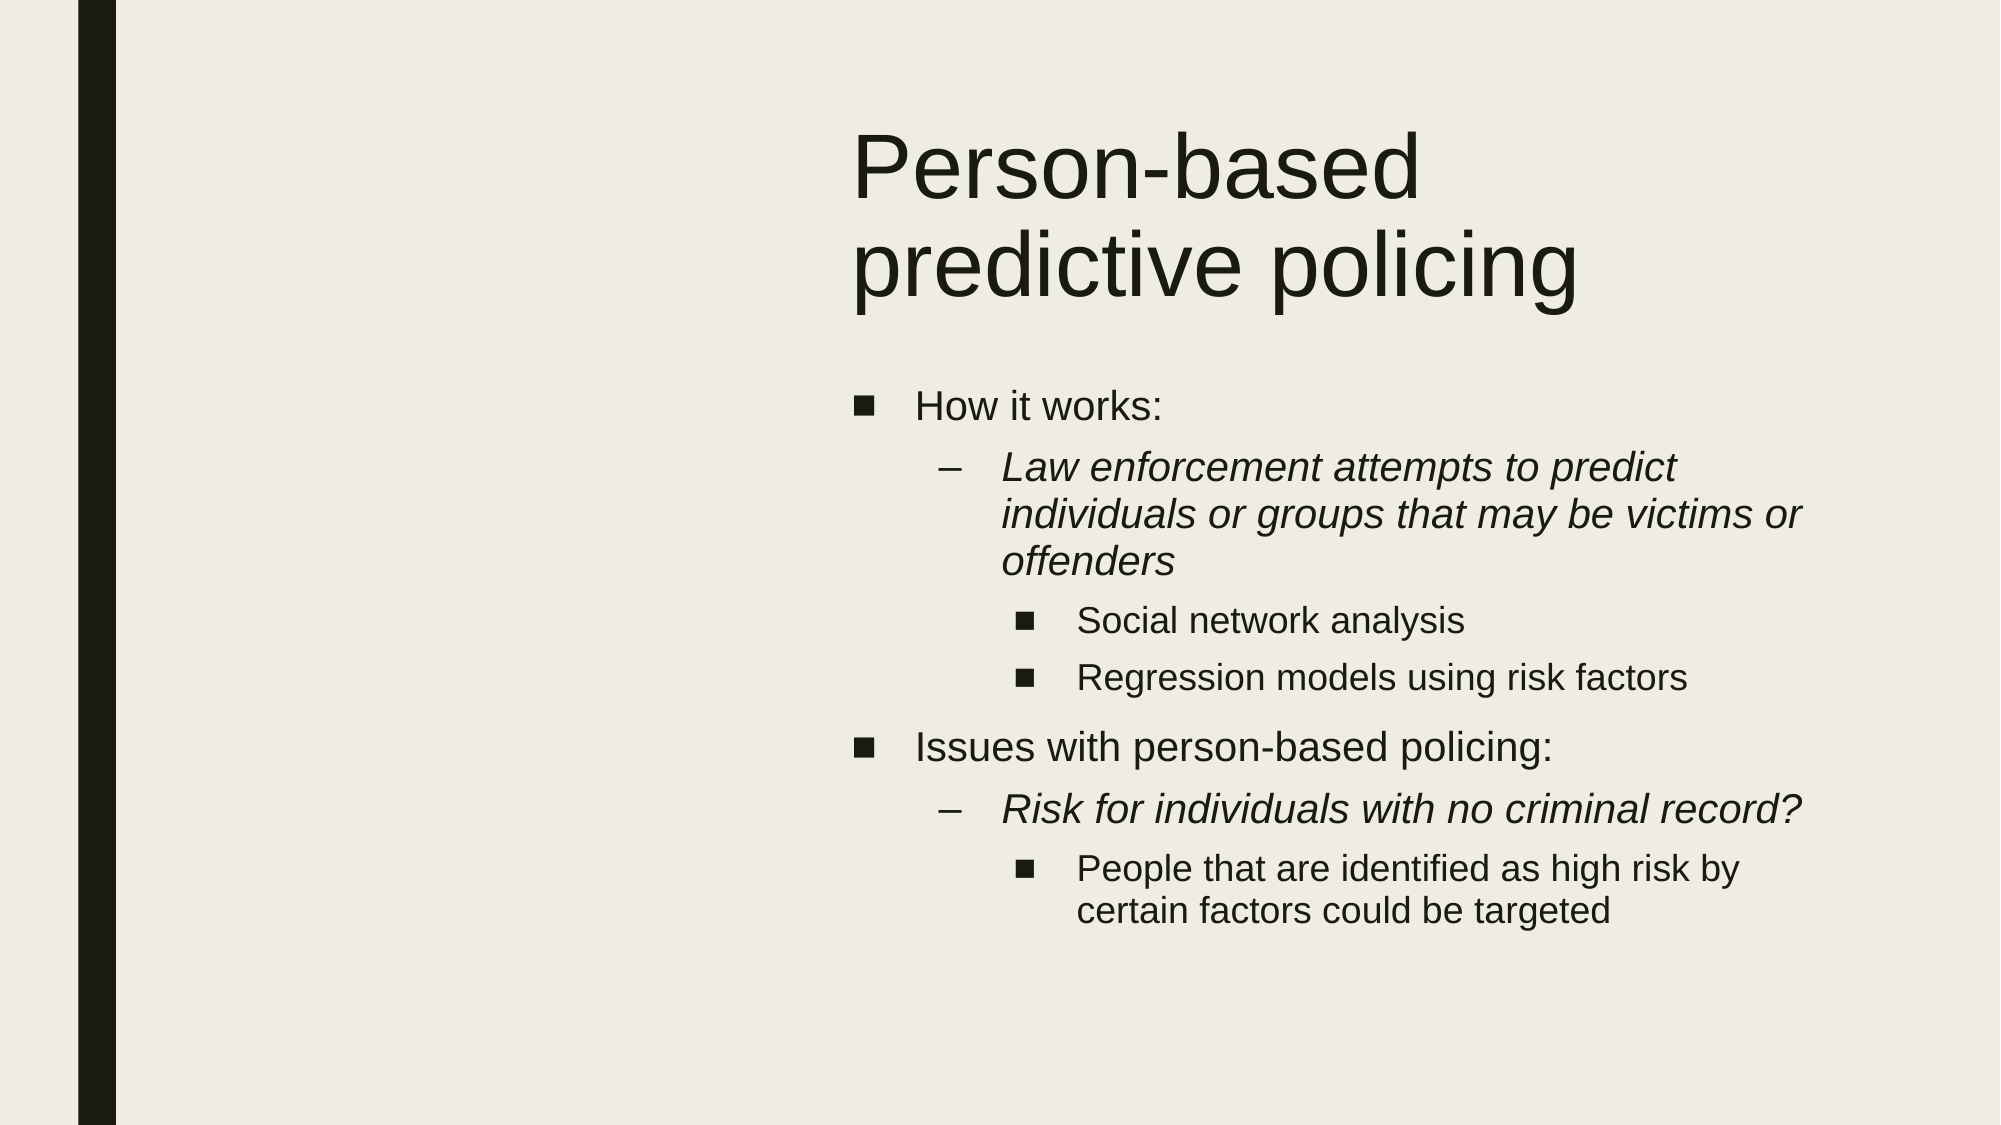

# Person-based predictive policing
How it works:
Law enforcement attempts to predict individuals or groups that may be victims or offenders
Social network analysis
Regression models using risk factors
Issues with person-based policing:
Risk for individuals with no criminal record?
People that are identified as high risk by certain factors could be targeted